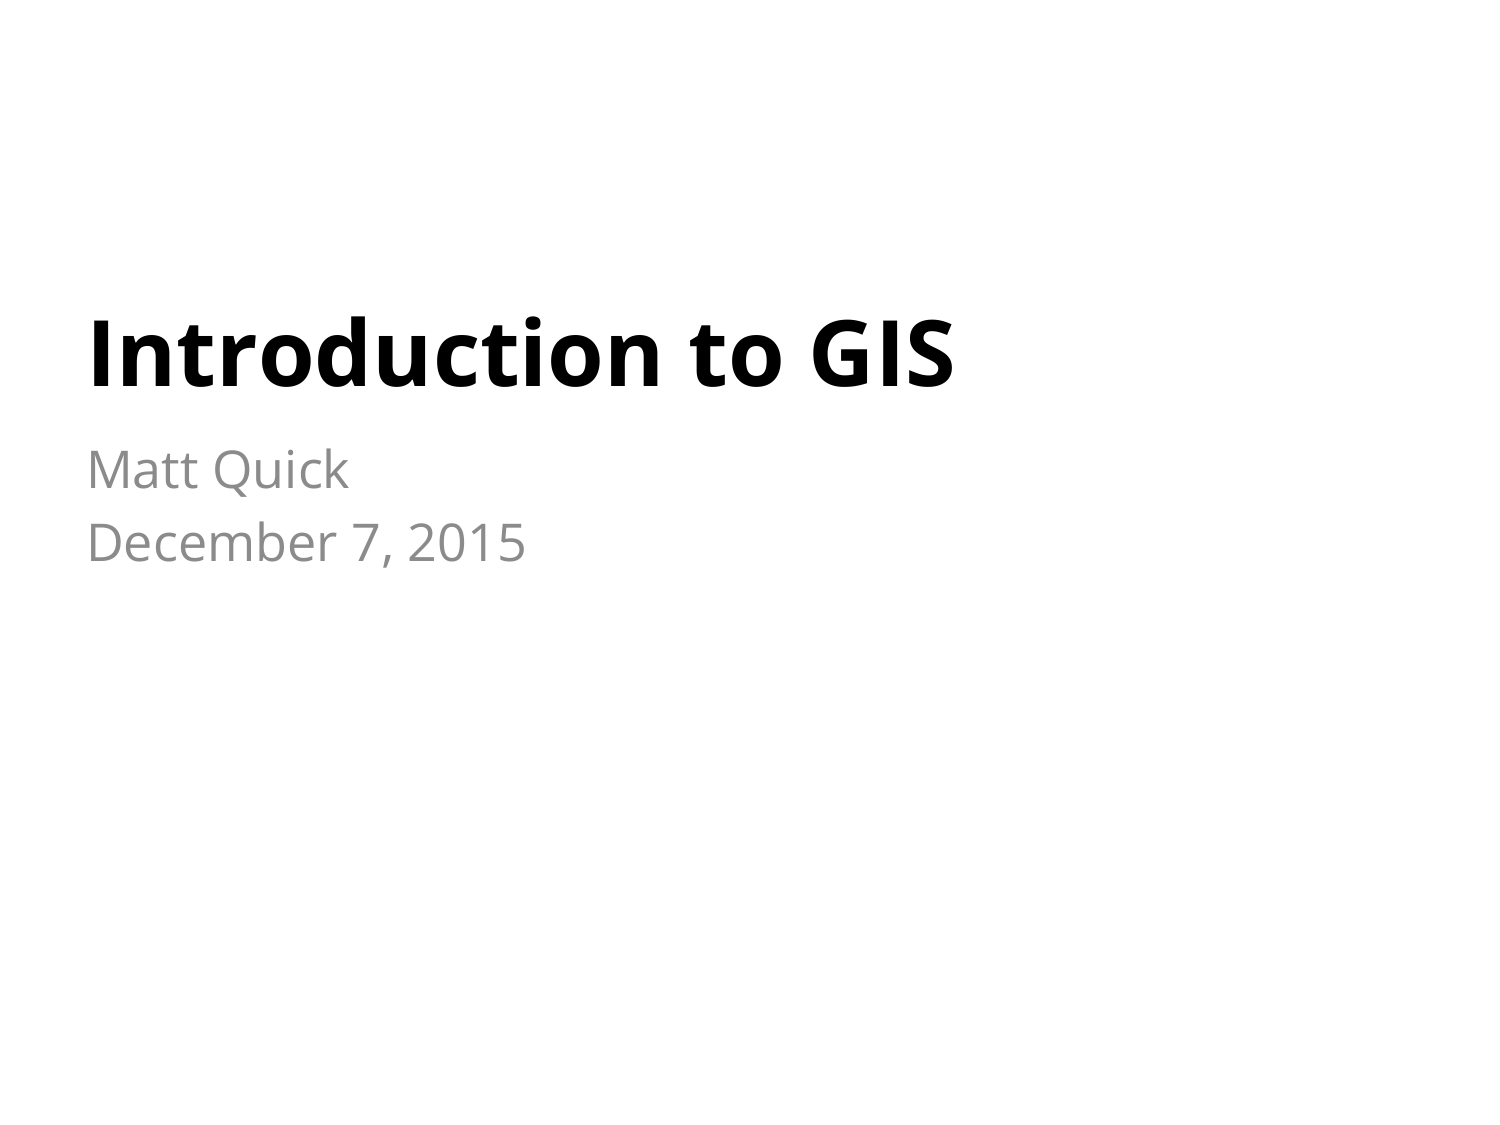

# Introduction to GIS
Matt Quick
December 7, 2015